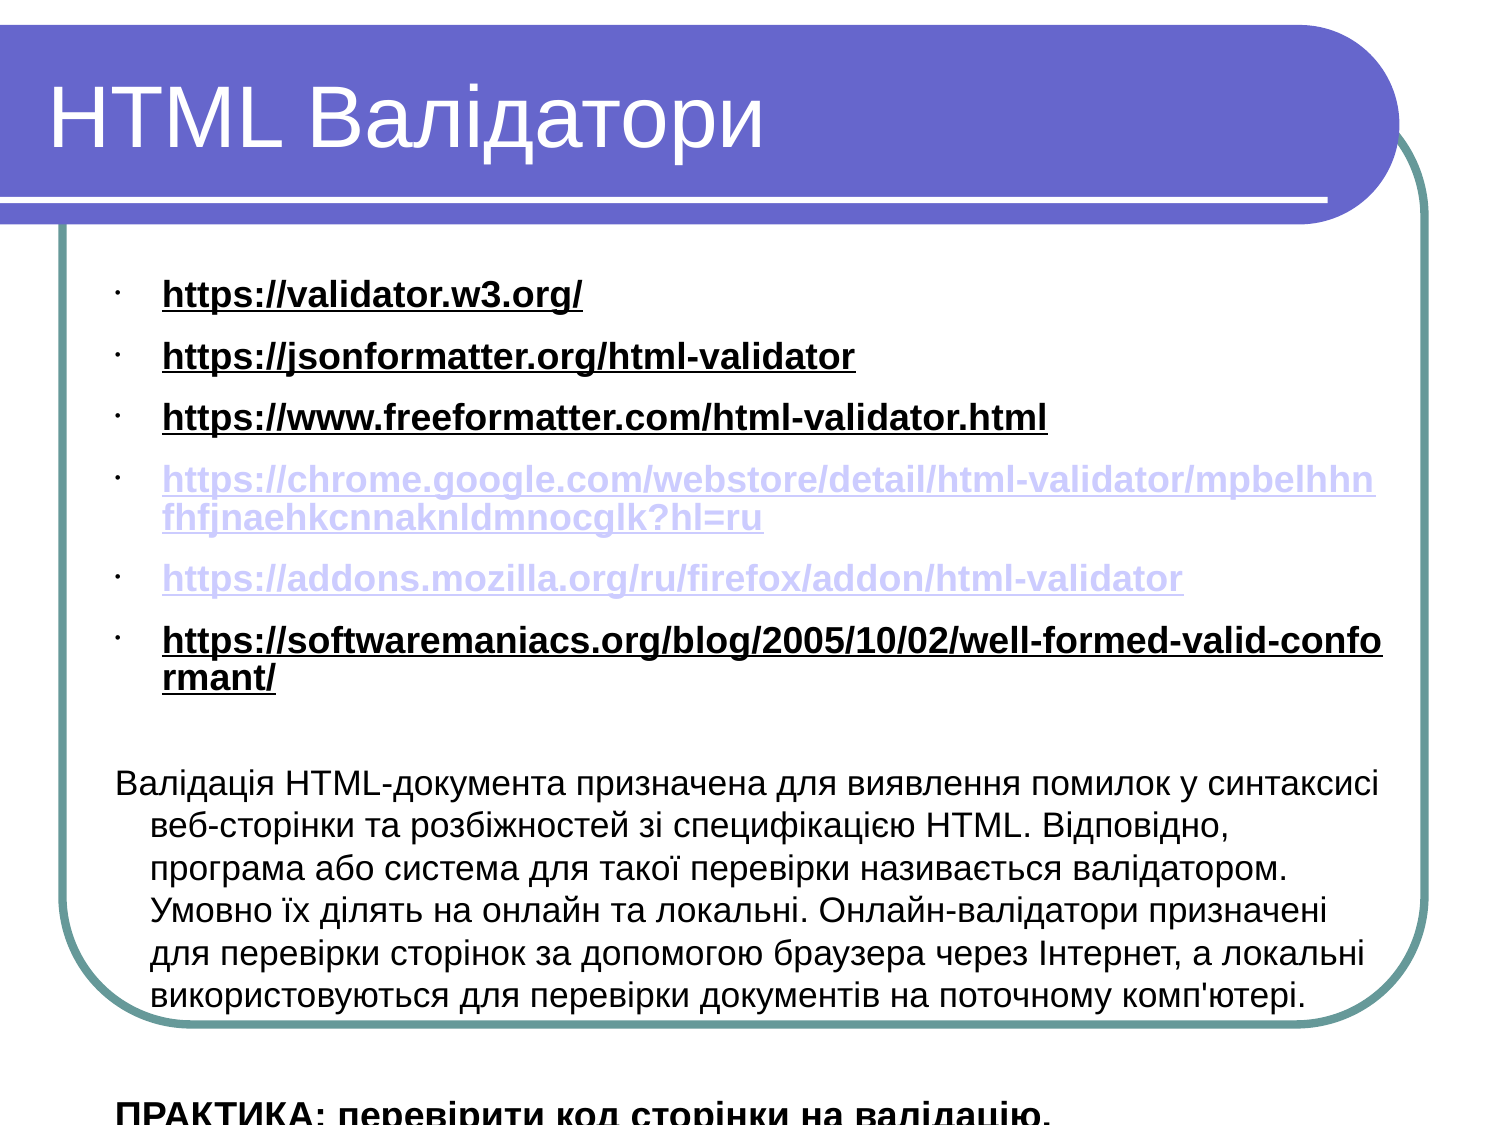

HTML Валiдатори
https://validator.w3.org/
https://jsonformatter.org/html-validator
https://www.freeformatter.com/html-validator.html
https://chrome.google.com/webstore/detail/html-validator/mpbelhhnfhfjnaehkcnnaknldmnocglk?hl=ru
https://addons.mozilla.org/ru/firefox/addon/html-validator
https://softwaremaniacs.org/blog/2005/10/02/well-formed-valid-conformant/
Валідація HTML-документа призначена для виявлення помилок у синтаксисі веб-сторінки та розбіжностей зі специфікацією HTML. Відповідно, програма або система для такої перевірки називається валідатором. Умовно їх ділять на онлайн та локальні. Онлайн-валідатори призначені для перевірки сторінок за допомогою браузера через Інтернет, а локальні використовуються для перевірки документів на поточному комп'ютері.

ПРАКТИКА: перевірити код сторінки на валідацію.